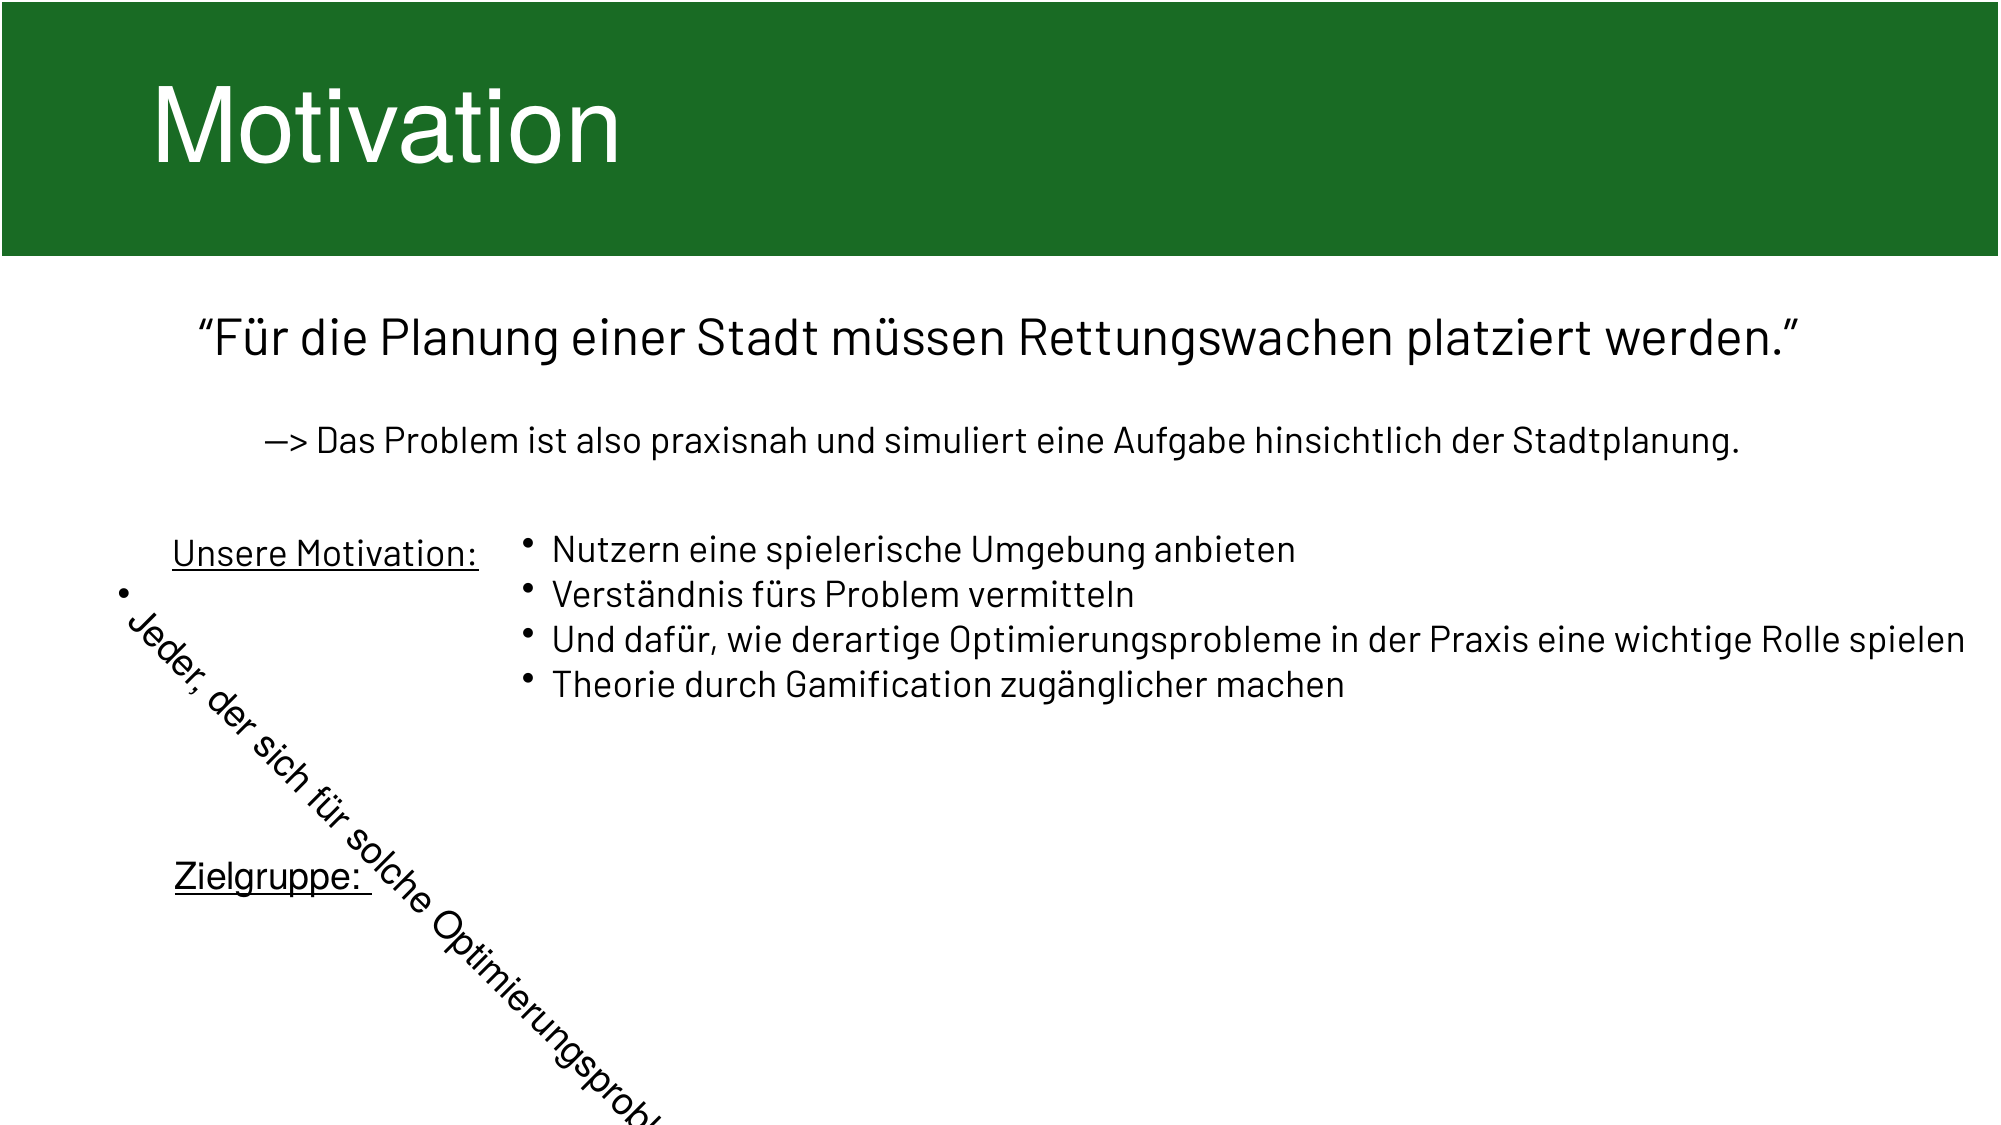

# Motivation
“Für die Planung einer Stadt müssen Rettungswachen platziert werden.”
—> Das Problem ist also praxisnah und simuliert eine Aufgabe hinsichtlich der Stadtplanung.
Nutzern eine spielerische Umgebung anbieten
Verständnis fürs Problem vermitteln
Und dafür, wie derartige Optimierungsprobleme in der Praxis eine wichtige Rolle spielen
Theorie durch Gamification zugänglicher machen
Unsere Motivation:
Jeder, der sich für solche Optimierungsprobleme interessiert!
Zielgruppe: